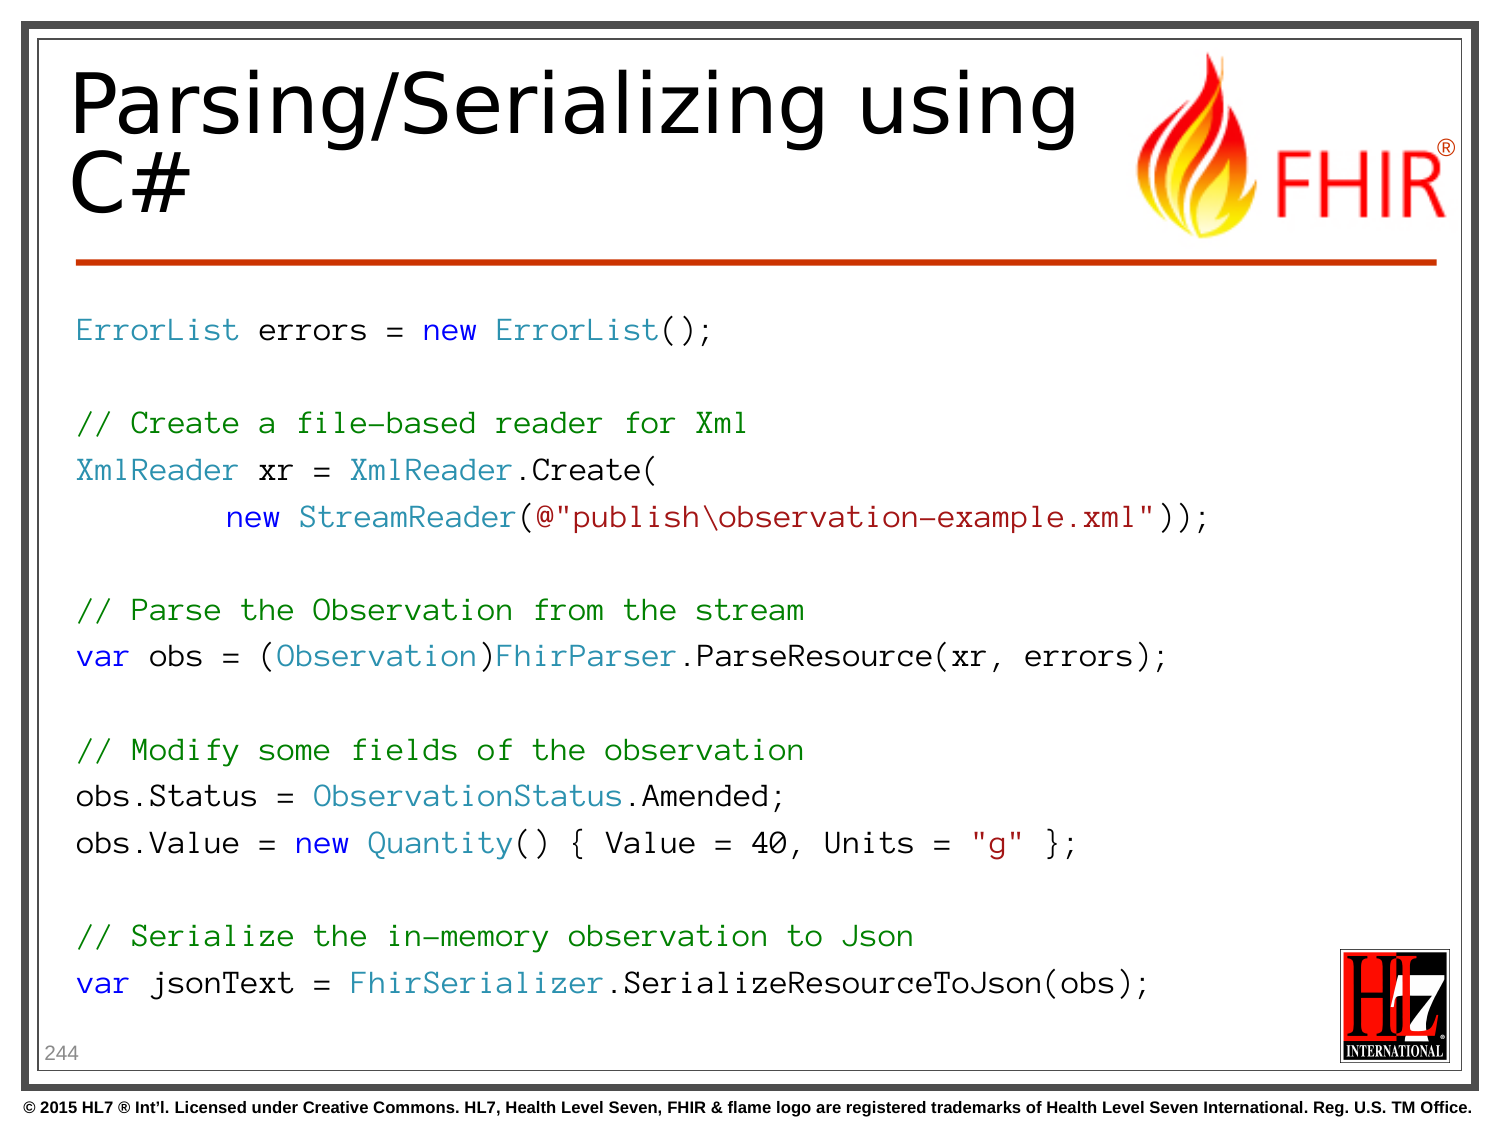

# Parsing/Serializing using C#
ErrorList errors = new ErrorList();

// Create a file-based reader for Xml
XmlReader xr = XmlReader.Create(
	new StreamReader(@"publish\observation-example.xml"));

// Parse the Observation from the stream
var obs = (Observation)FhirParser.ParseResource(xr, errors);

// Modify some fields of the observation
obs.Status = ObservationStatus.Amended;
obs.Value = new Quantity() { Value = 40, Units = "g" };

// Serialize the in-memory observation to Json
var jsonText = FhirSerializer.SerializeResourceToJson(obs);
244